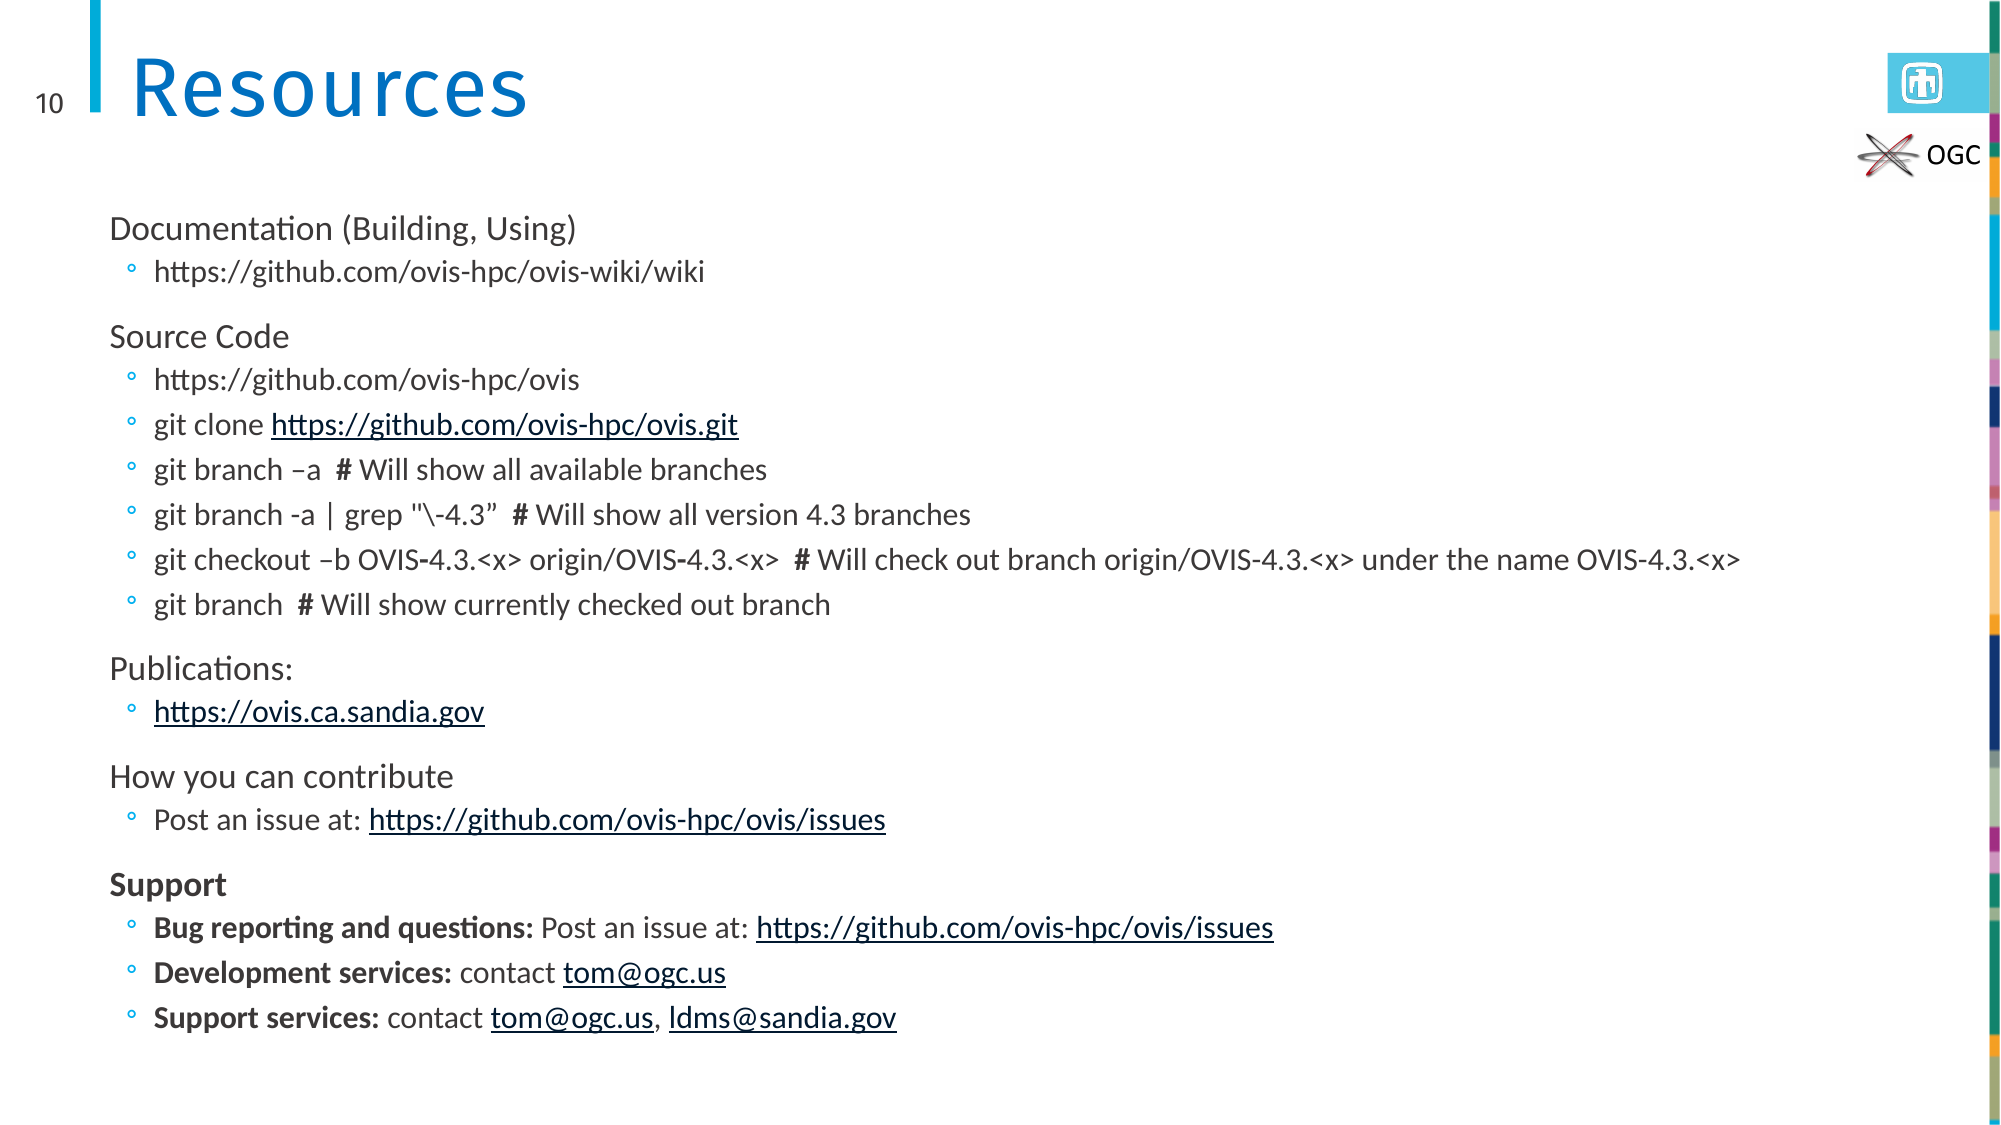

# Resources
10
Documentation (Building, Using)
https://github.com/ovis-hpc/ovis-wiki/wiki
Source Code
https://github.com/ovis-hpc/ovis
git clone https://github.com/ovis-hpc/ovis.git
git branch –a  # Will show all available branches
git branch -a | grep "\-4.3”  # Will show all version 4.3 branches
git checkout –b OVIS-4.3.<x> origin/OVIS-4.3.<x>  # Will check out branch origin/OVIS-4.3.<x> under the name OVIS-4.3.<x>
git branch  # Will show currently checked out branch
Publications:
https://ovis.ca.sandia.gov
How you can contribute
Post an issue at: https://github.com/ovis-hpc/ovis/issues
Support
Bug reporting and questions: Post an issue at: https://github.com/ovis-hpc/ovis/issues
Development services: contact tom@ogc.us
Support services: contact tom@ogc.us, ldms@sandia.gov